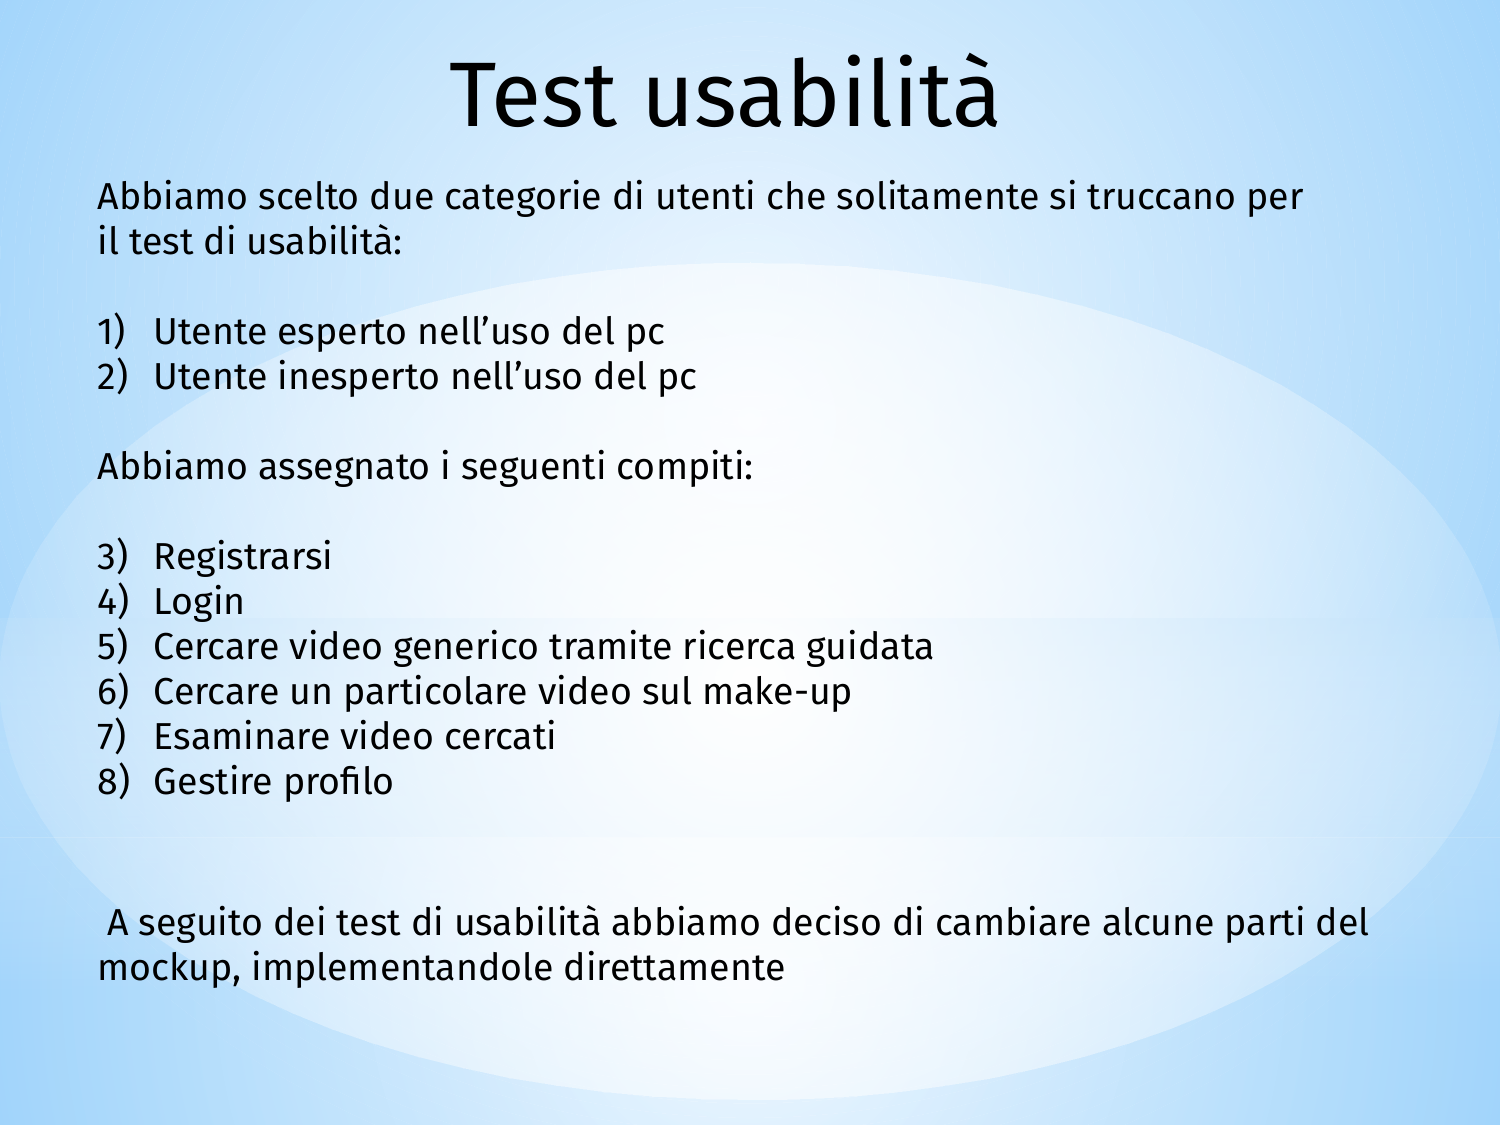

Test usabilità
Abbiamo scelto due categorie di utenti che solitamente si truccano per il test di usabilità:

Utente esperto nell’uso del pc
Utente inesperto nell’uso del pc

Abbiamo assegnato i seguenti compiti:

Registrarsi
Login
Cercare video generico tramite ricerca guidata
Cercare un particolare video sul make-up
Esaminare video cercati
Gestire profilo

 A seguito dei test di usabilità abbiamo deciso di cambiare alcune parti del mockup, implementandole direttamente